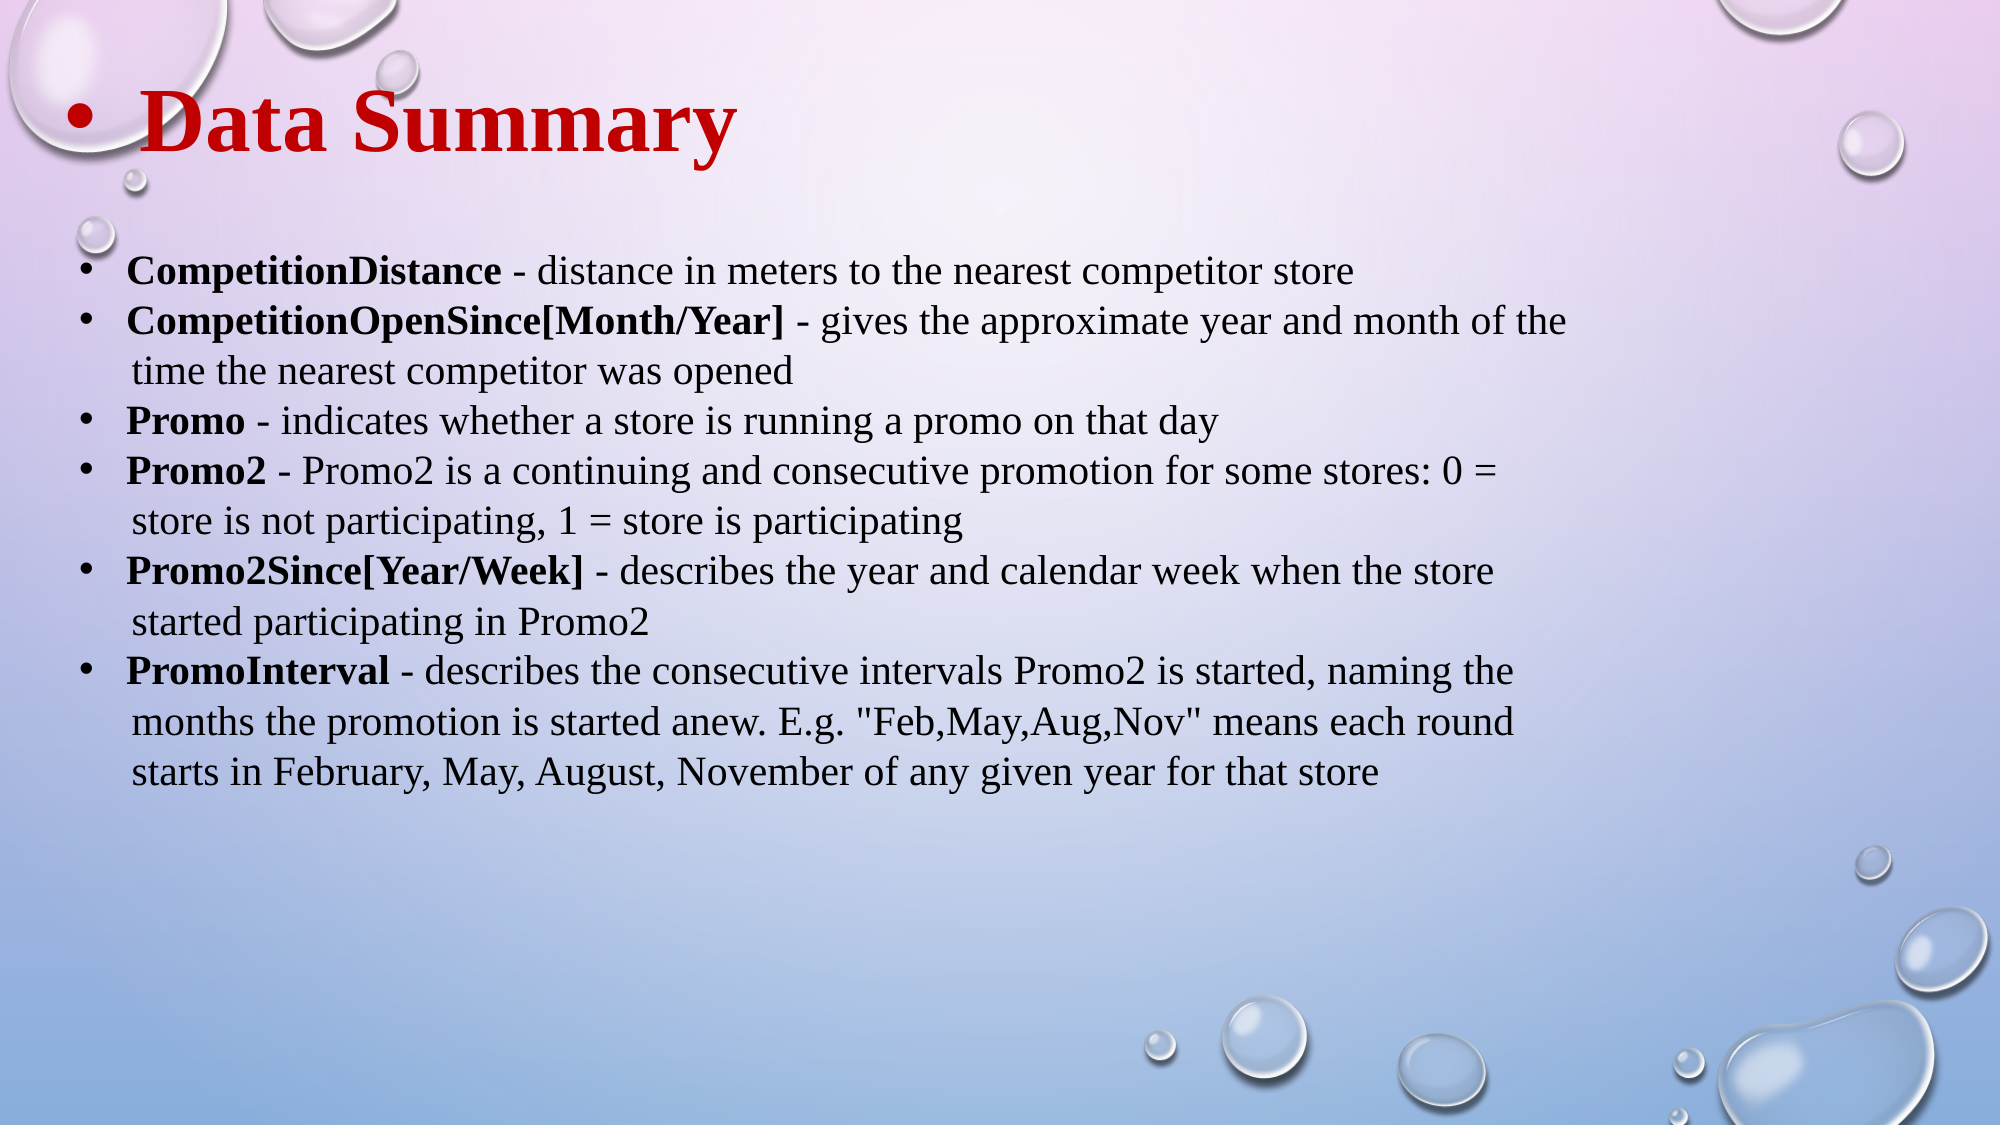

Data Summary
CompetitionDistance - distance in meters to the nearest competitor store
CompetitionOpenSince[Month/Year] - gives the approximate year and month of the
     time the nearest competitor was opened
Promo - indicates whether a store is running a promo on that day
Promo2 - Promo2 is a continuing and consecutive promotion for some stores: 0 =
     store is not participating, 1 = store is participating
Promo2Since[Year/Week] - describes the year and calendar week when the store
     started participating in Promo2
PromoInterval - describes the consecutive intervals Promo2 is started, naming the
     months the promotion is started anew. E.g. "Feb,May,Aug,Nov" means each round
     starts in February, May, August, November of any given year for that store